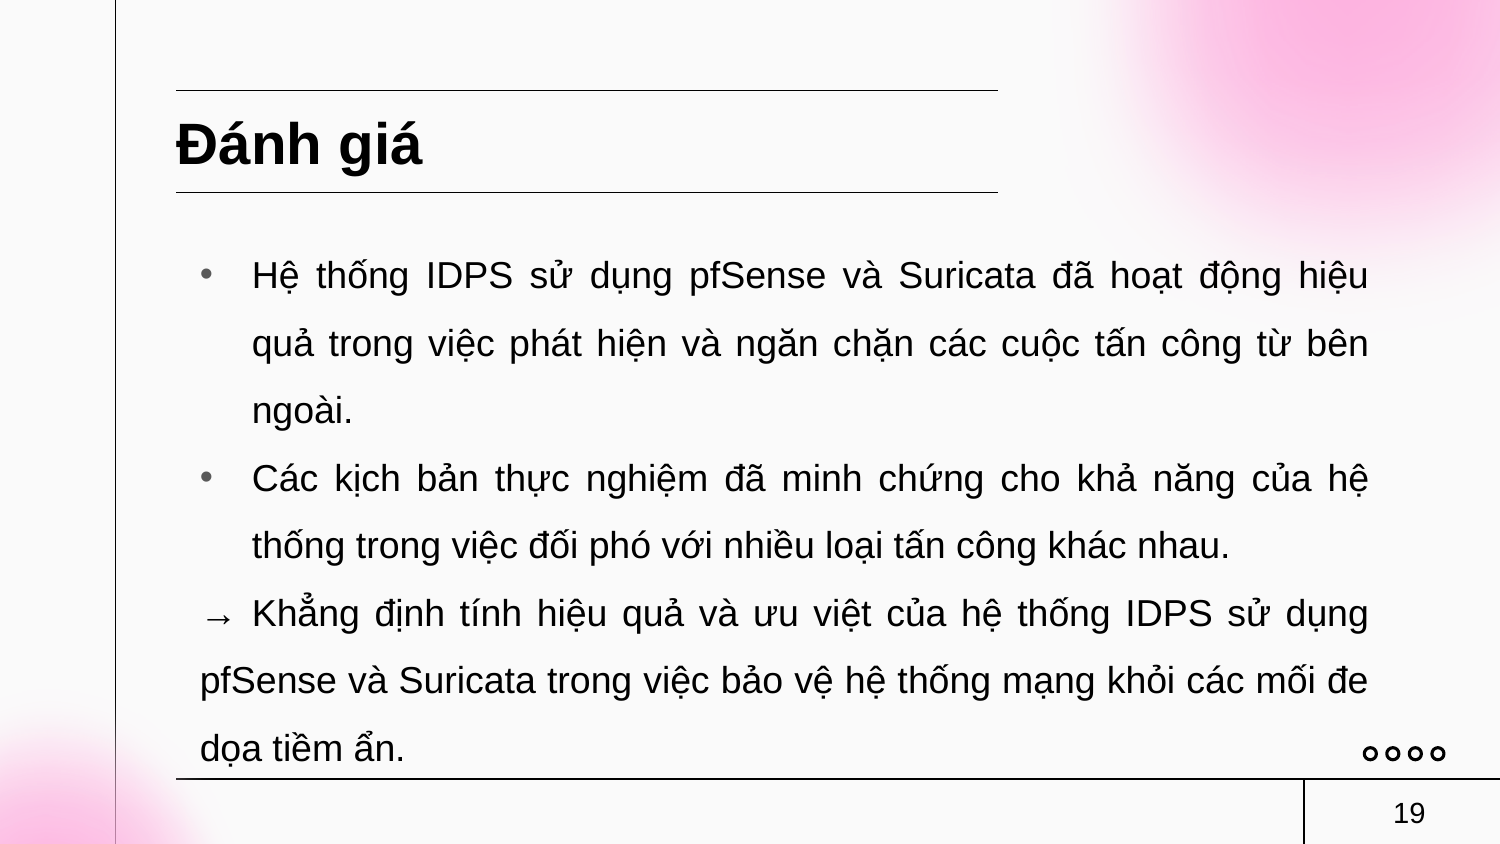

# Đánh giá
Hệ thống IDPS sử dụng pfSense và Suricata đã hoạt động hiệu quả trong việc phát hiện và ngăn chặn các cuộc tấn công từ bên ngoài.
Các kịch bản thực nghiệm đã minh chứng cho khả năng của hệ thống trong việc đối phó với nhiều loại tấn công khác nhau.
→ Khẳng định tính hiệu quả và ưu việt của hệ thống IDPS sử dụng pfSense và Suricata trong việc bảo vệ hệ thống mạng khỏi các mối đe dọa tiềm ẩn.

19